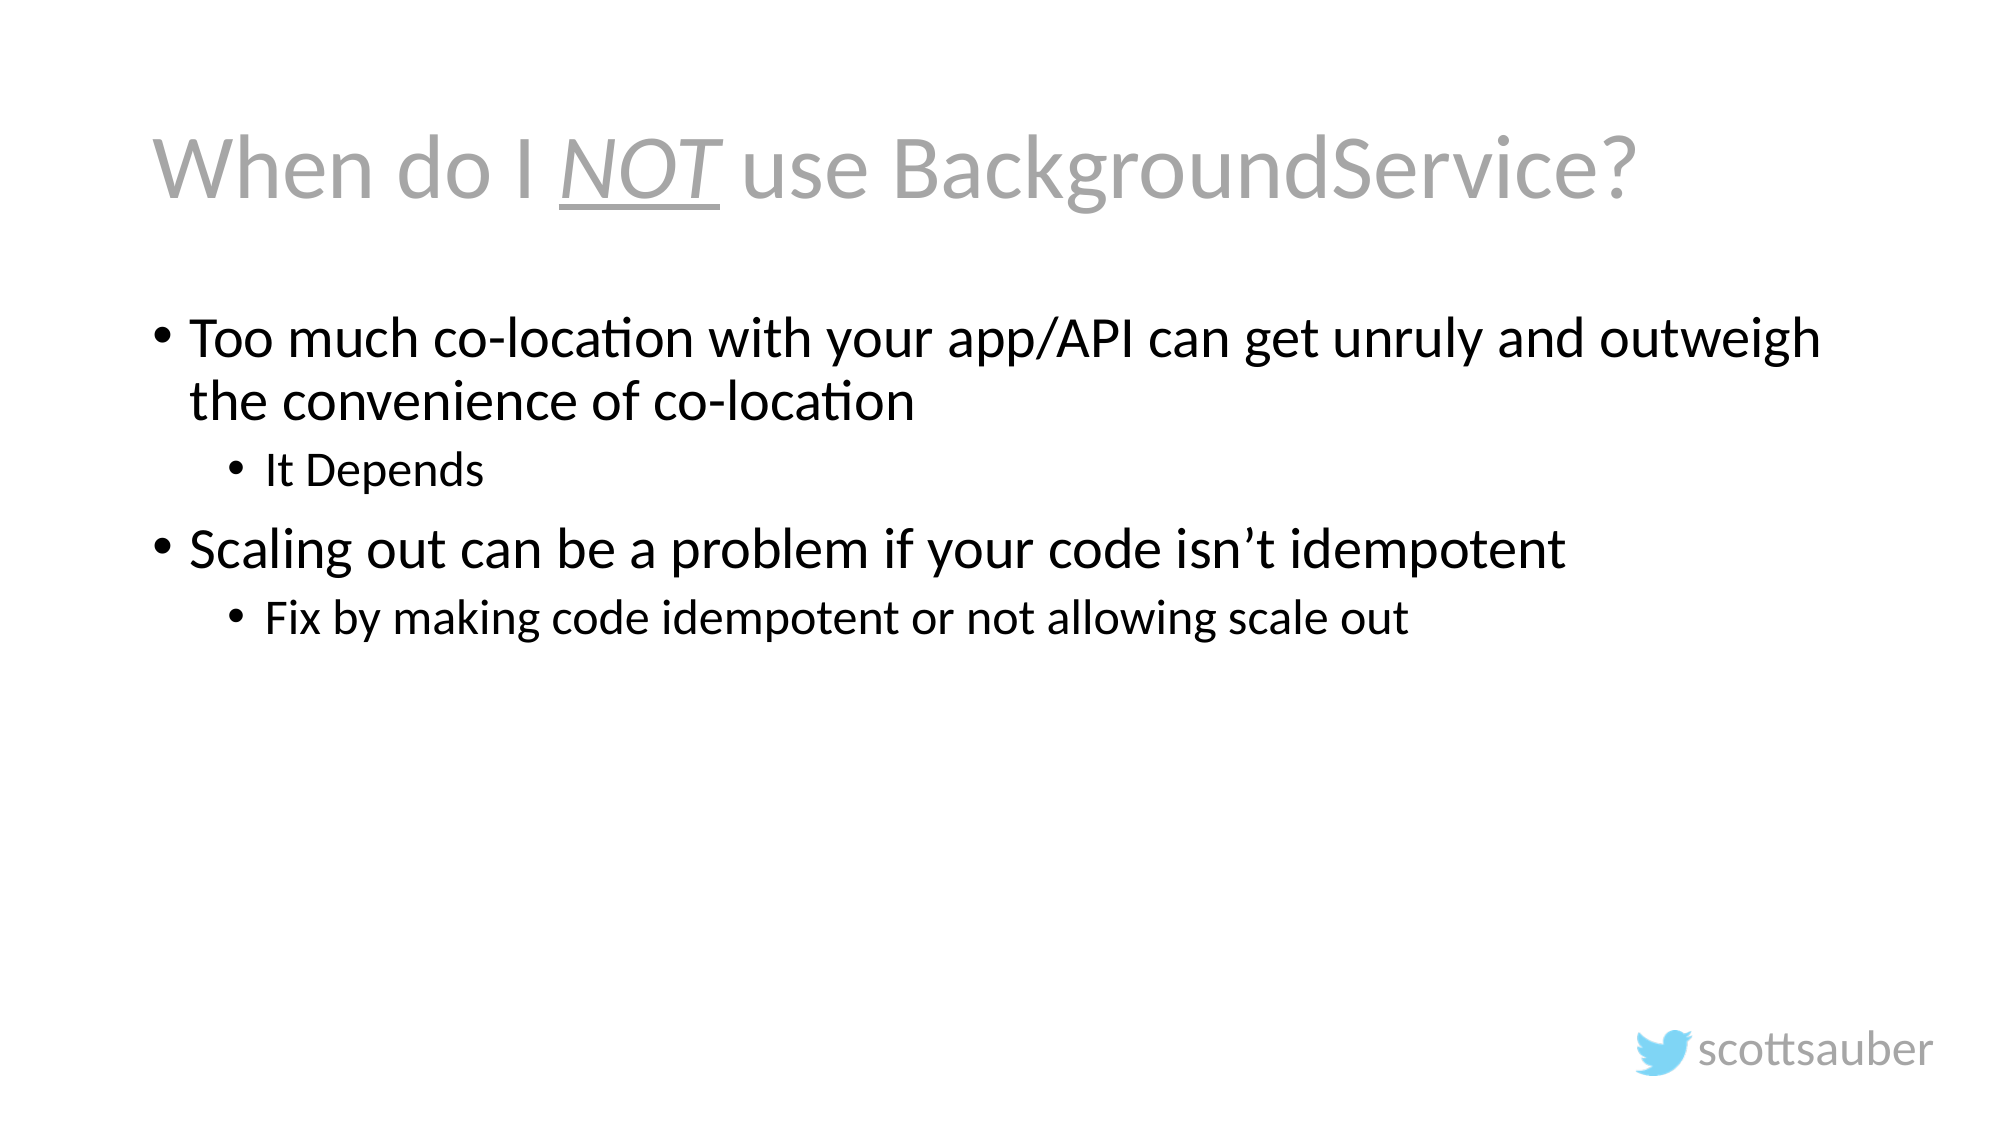

# When do I NOT use BackgroundService?
Too much co-location with your app/API can get unruly and outweigh the convenience of co-location
It Depends
Scaling out can be a problem if your code isn’t idempotent
Fix by making code idempotent or not allowing scale out

scottsauber